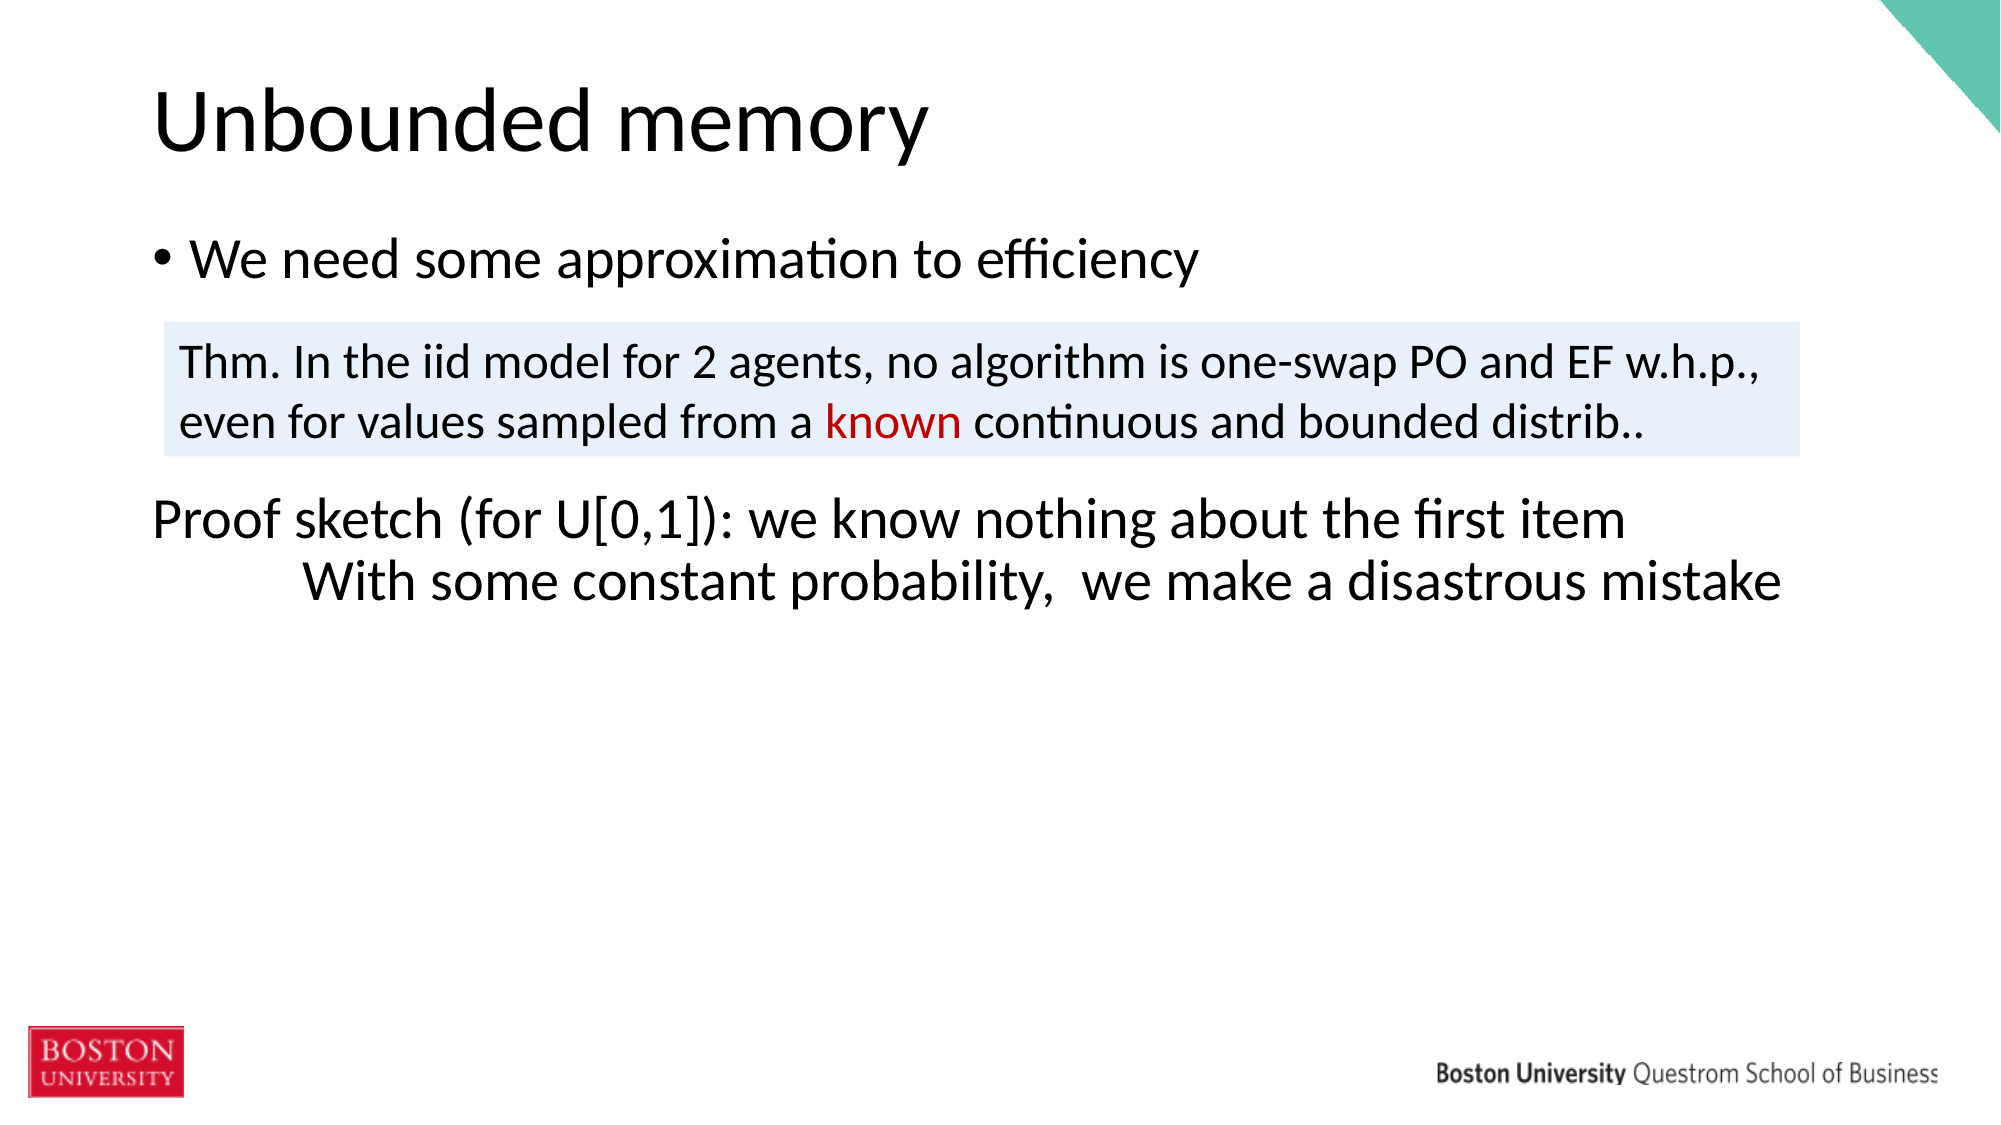

# Unbounded memory
We need some approximation to efficiency

Proof sketch (for U[0,1]): we know nothing about the first item
	With some constant probability,  we make a disastrous mistake

Thm. In the iid model for 2 agents, no algorithm is one-swap PO and EF w.h.p., even for values sampled from a known continuous and bounded distrib..